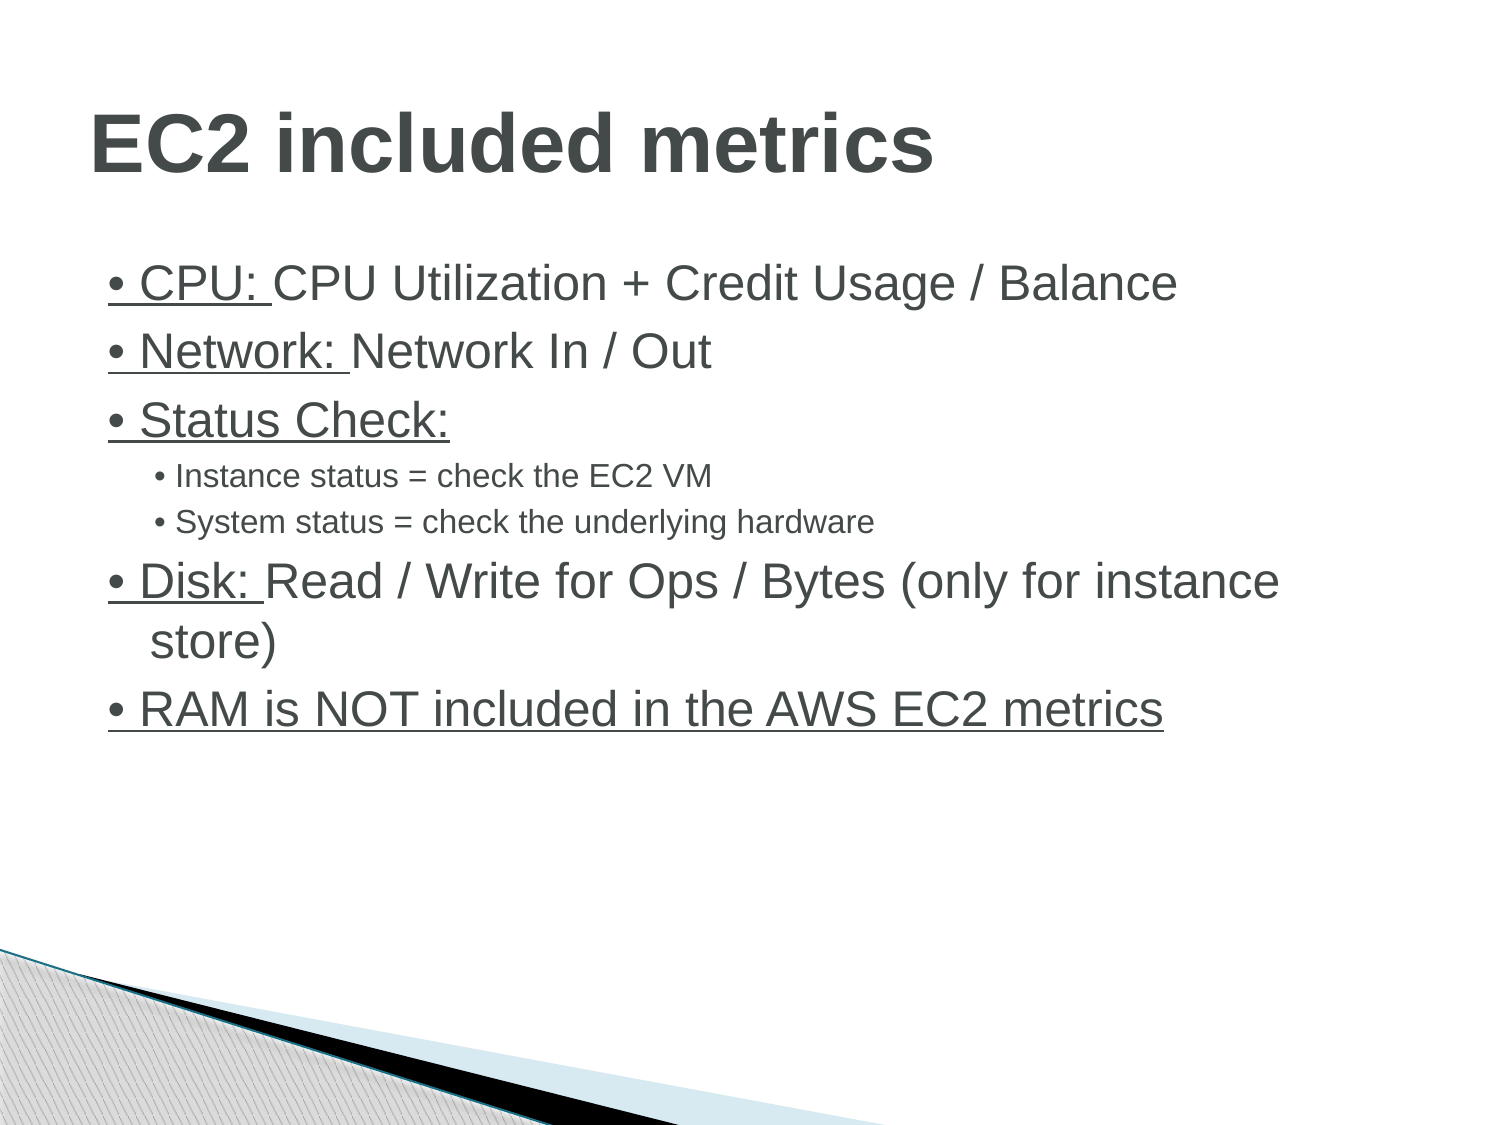

# EC2 included metrics
• CPU: CPU Utilization + Credit Usage / Balance
• Network: Network In / Out
• Status Check:
• Instance status = check the EC2 VM
• System status = check the underlying hardware
• Disk: Read / Write for Ops / Bytes (only for instance store)
• RAM is NOT included in the AWS EC2 metrics